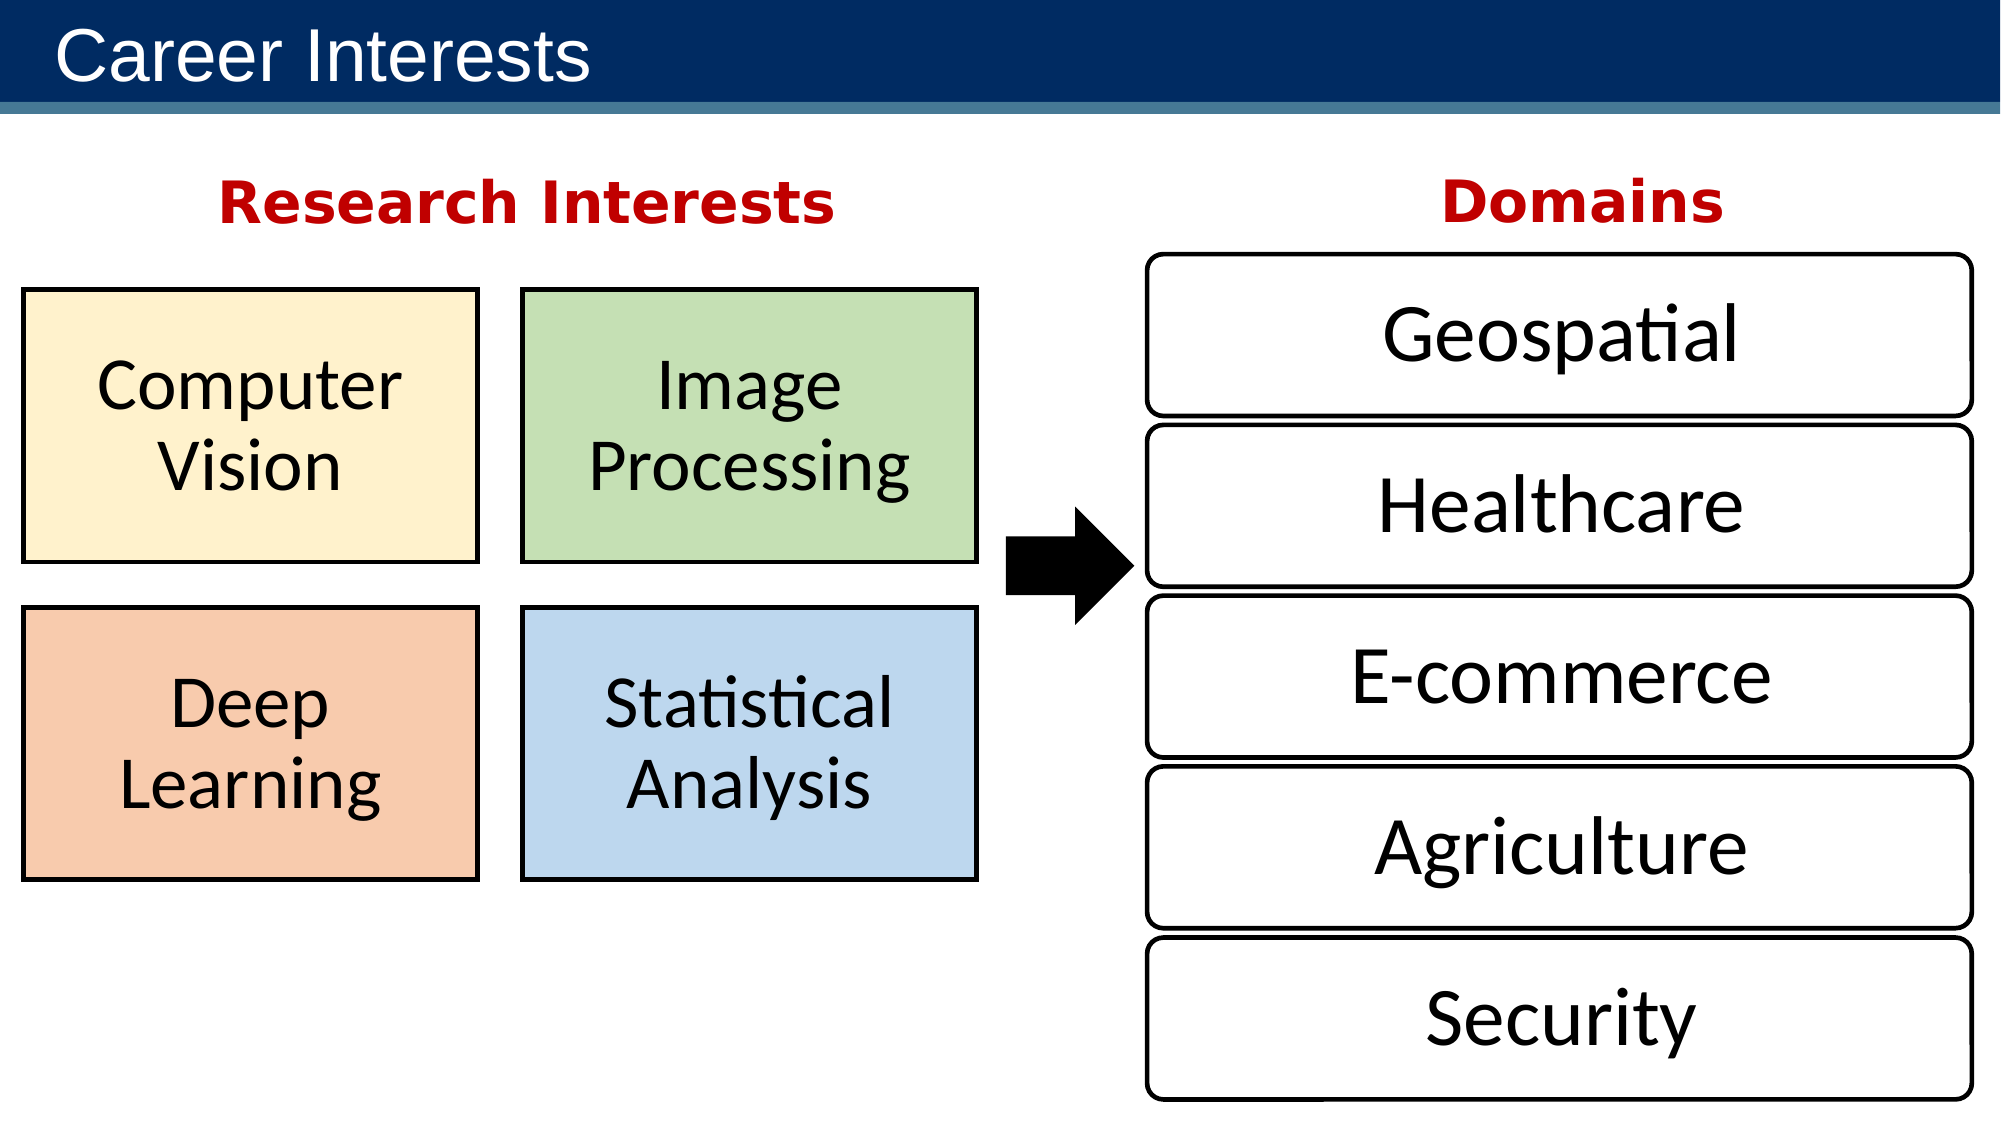

# Career Interests
Domains
Research Interests
Computer Vision
Image Processing
Deep Learning
Statistical Analysis
Geospatial
Healthcare
E-commerce
Agriculture
Security